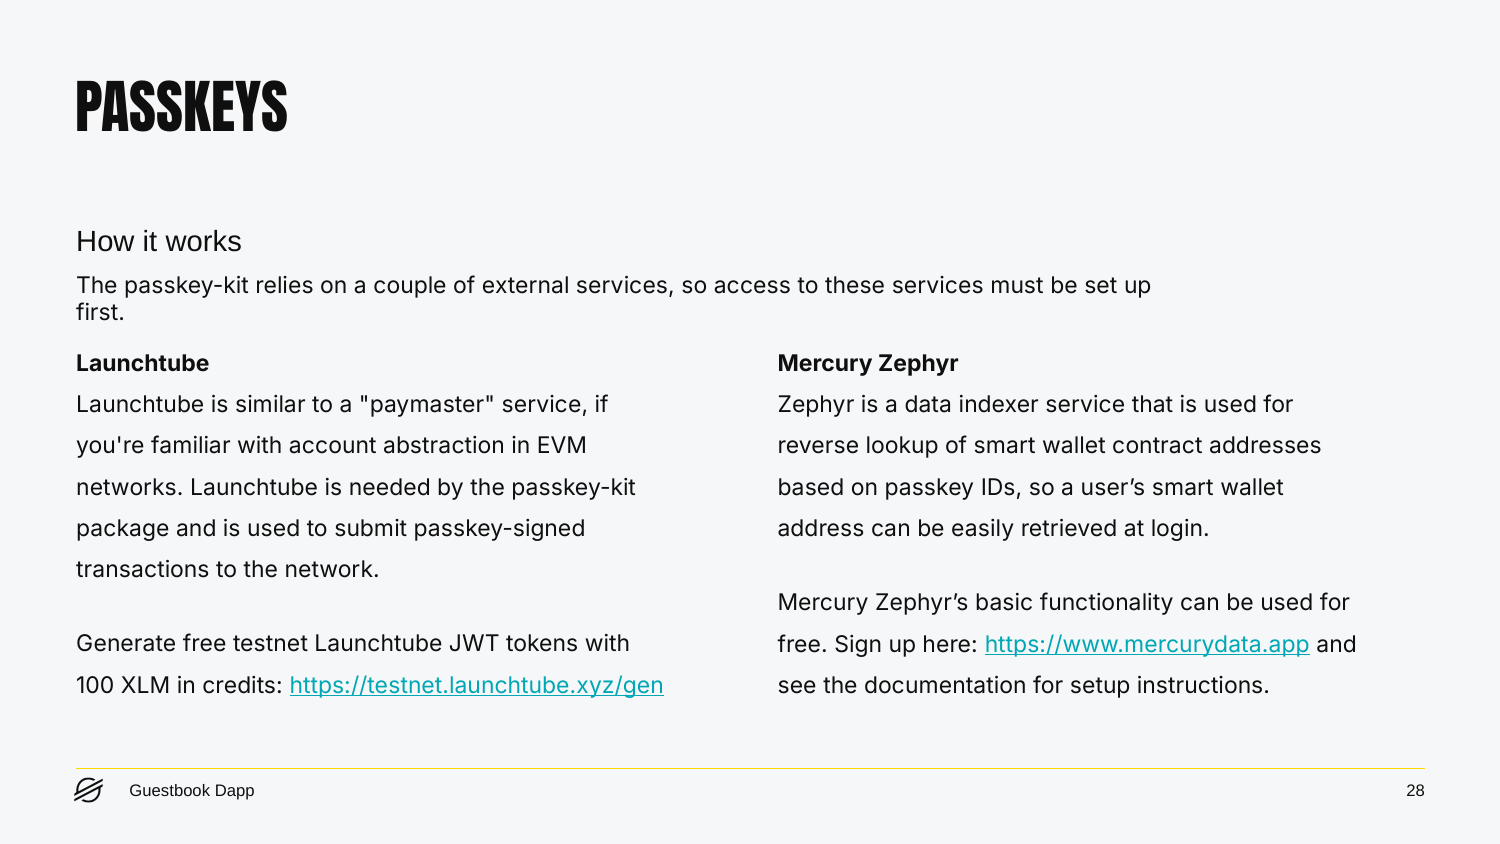

# PASSKEYS
How it works
The passkey-kit relies on a couple of external services, so access to these services must be set up first.
Launchtube
Launchtube is similar to a "paymaster" service, if you're familiar with account abstraction in EVM networks. Launchtube is needed by the passkey-kit package and is used to submit passkey-signed transactions to the network.
Generate free testnet Launchtube JWT tokens with 100 XLM in credits: https://testnet.launchtube.xyz/gen
Mercury Zephyr
Zephyr is a data indexer service that is used for reverse lookup of smart wallet contract addresses based on passkey IDs, so a user’s smart wallet address can be easily retrieved at login.
Mercury Zephyr’s basic functionality can be used for free. Sign up here: https://www.mercurydata.app and see the documentation for setup instructions.
28
Guestbook Dapp